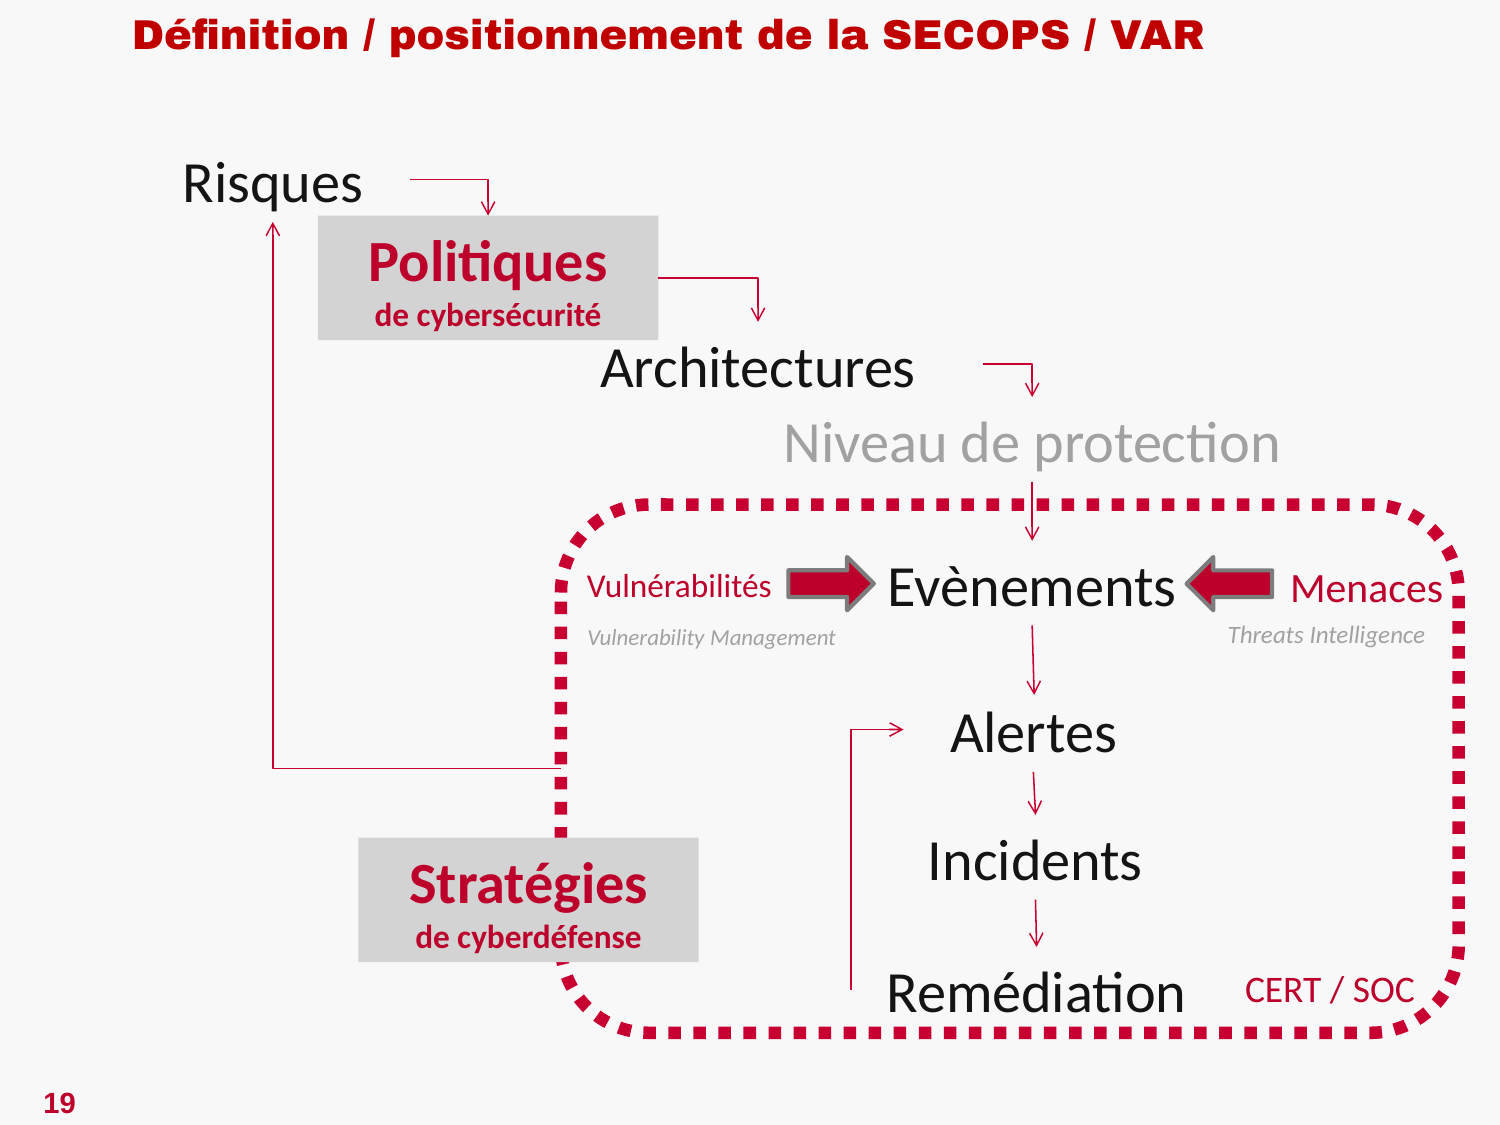

Définition / positionnement de la SECOPS / VAR
Risques
Politiques
de cybersécurité
Architectures
Niveau de protection

Evènements
Menaces
Vulnérabilités

Threats Intelligence
Vulnerability Management
Alertes
Incidents
Stratégies
de cyberdéfense
Remédiation
CERT / SOC